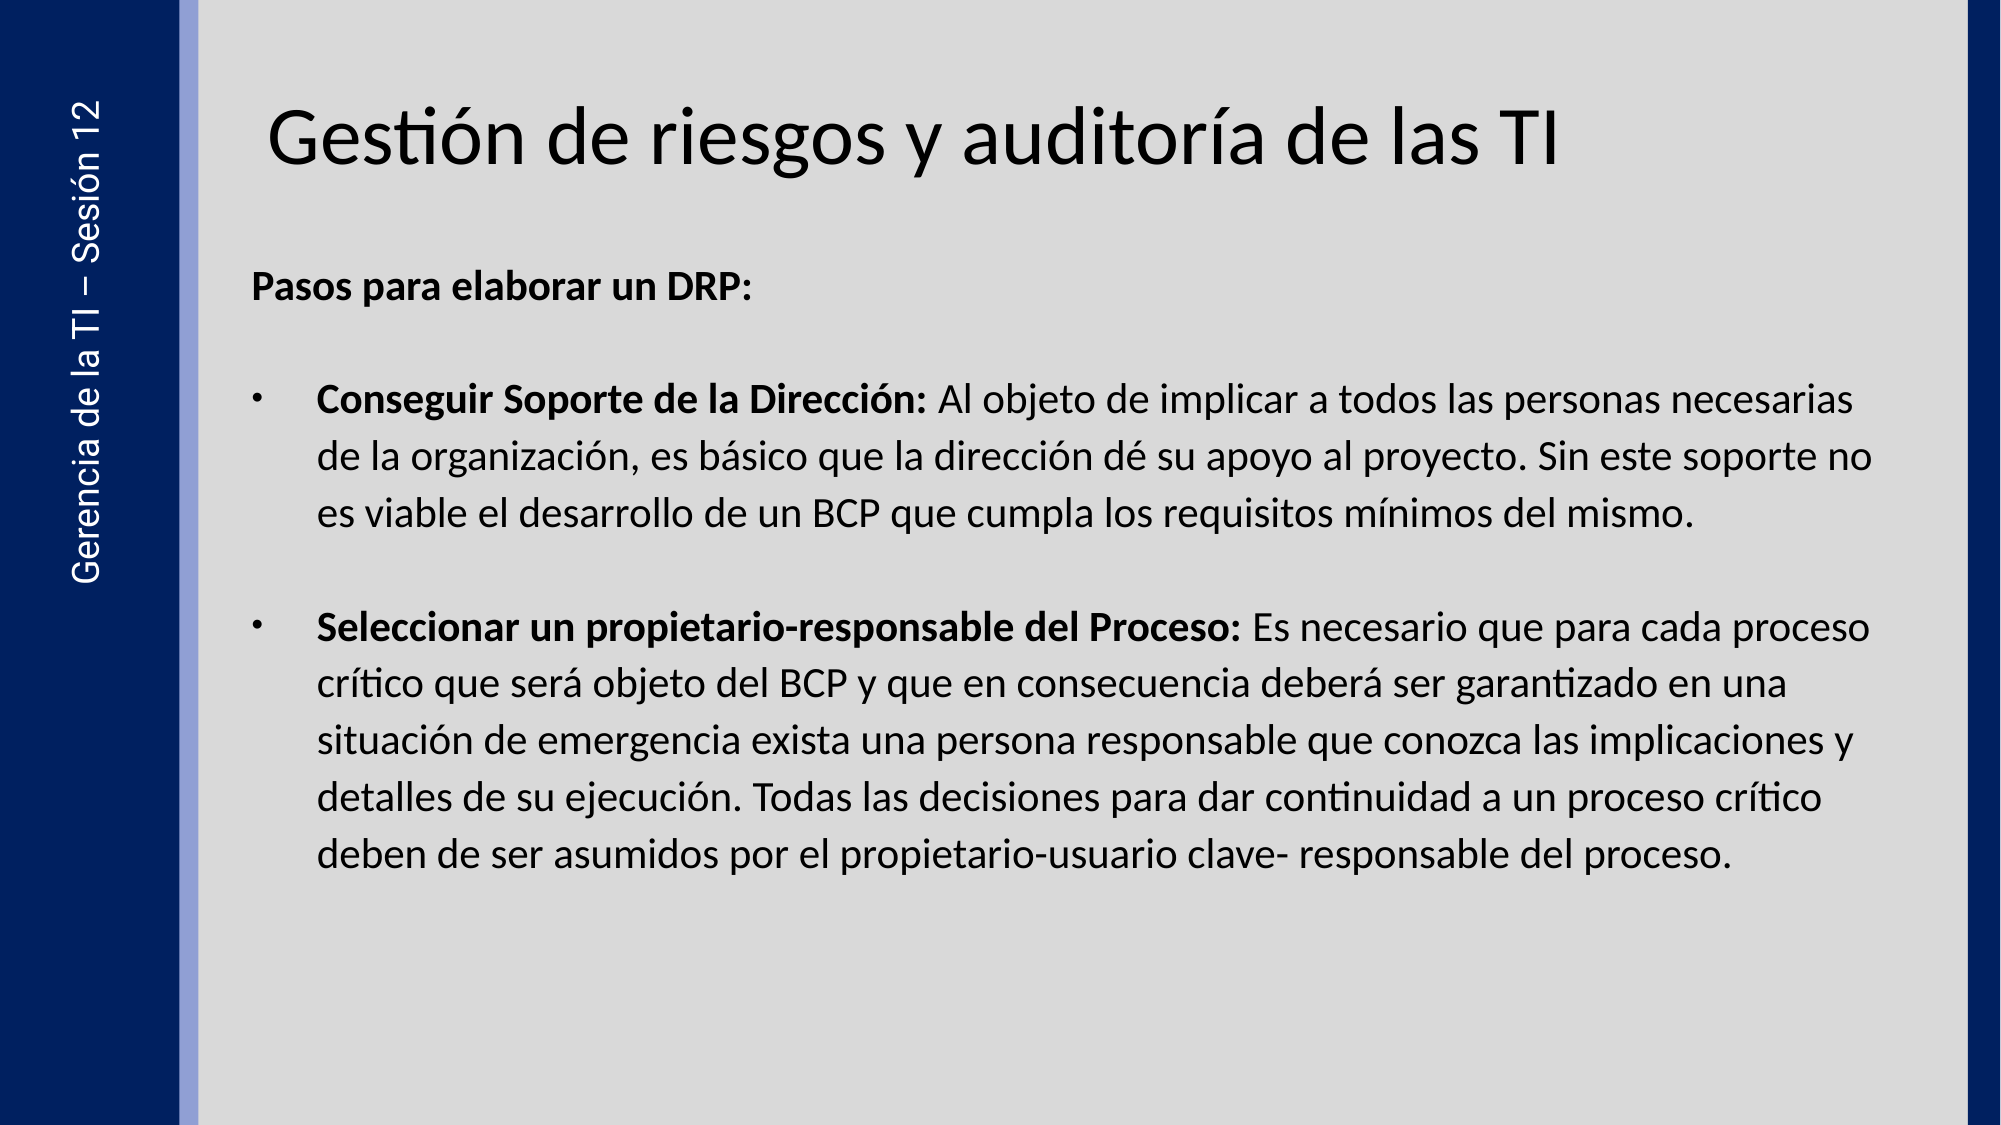

Gestión de riesgos y auditoría de las TI
Pasos para elaborar un DRP:

Conseguir Soporte de la Dirección: Al objeto de implicar a todos las personas necesarias de la organización, es básico que la dirección dé su apoyo al proyecto. Sin este soporte no es viable el desarrollo de un BCP que cumpla los requisitos mínimos del mismo.

Seleccionar un propietario-responsable del Proceso: Es necesario que para cada proceso crítico que será objeto del BCP y que en consecuencia deberá ser garantizado en una situación de emergencia exista una persona responsable que conozca las implicaciones y detalles de su ejecución. Todas las decisiones para dar continuidad a un proceso crítico deben de ser asumidos por el propietario-usuario clave- responsable del proceso.
Gerencia de la TI – Sesión 12
35